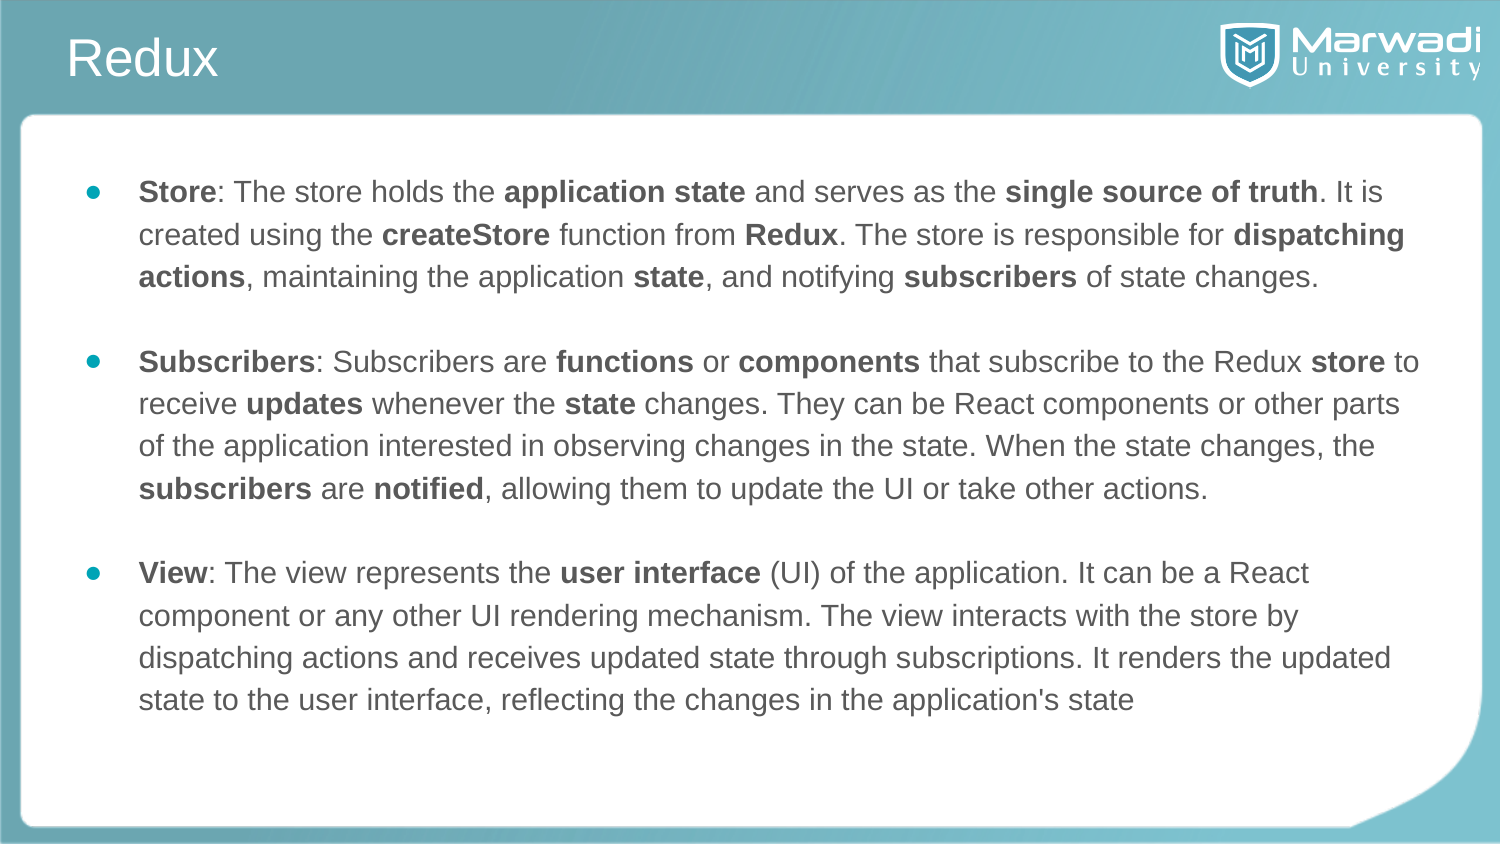

# Redux
Store: The store holds the application state and serves as the single source of truth. It is created using the createStore function from Redux. The store is responsible for dispatching actions, maintaining the application state, and notifying subscribers of state changes.

Subscribers: Subscribers are functions or components that subscribe to the Redux store to receive updates whenever the state changes. They can be React components or other parts of the application interested in observing changes in the state. When the state changes, the subscribers are notified, allowing them to update the UI or take other actions.

View: The view represents the user interface (UI) of the application. It can be a React component or any other UI rendering mechanism. The view interacts with the store by dispatching actions and receives updated state through subscriptions. It renders the updated state to the user interface, reflecting the changes in the application's state